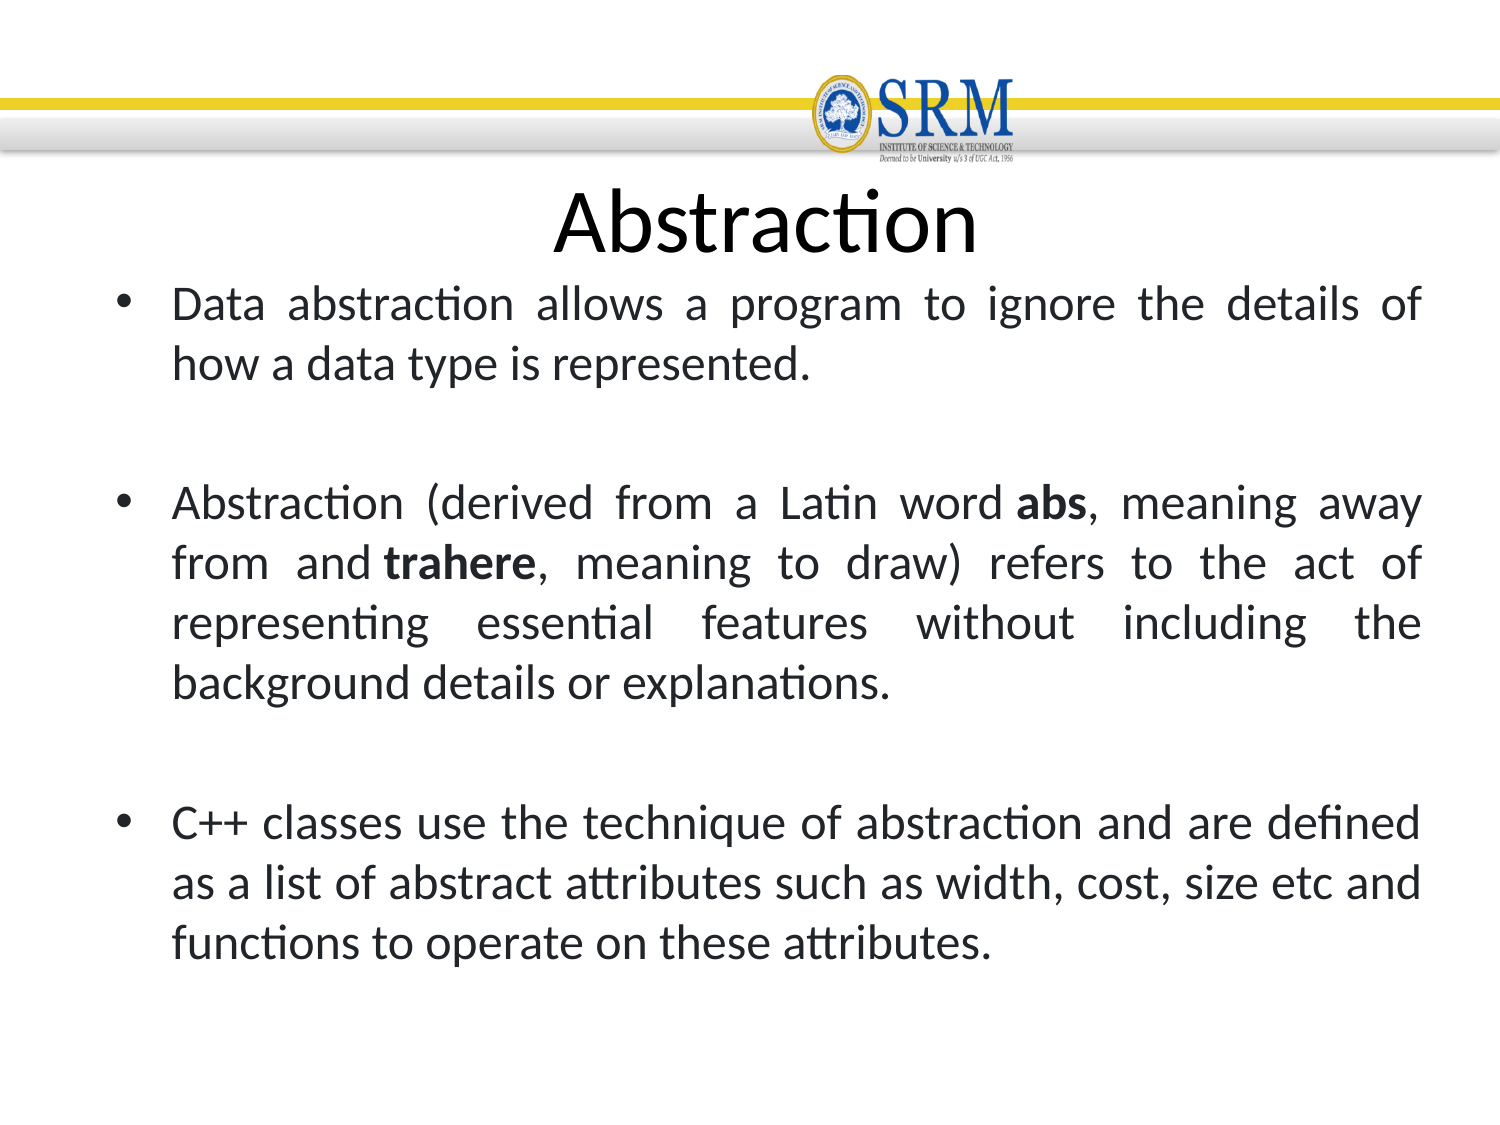

Abstraction
Data abstraction allows a program to ignore the details of how a data type is represented.

Abstraction (derived from a Latin word abs, meaning away from and trahere, meaning to draw) refers to the act of representing essential features without including the background details or explanations.

C++ classes use the technique of abstraction and are defined as a list of abstract attributes such as width, cost, size etc and functions to operate on these attributes.